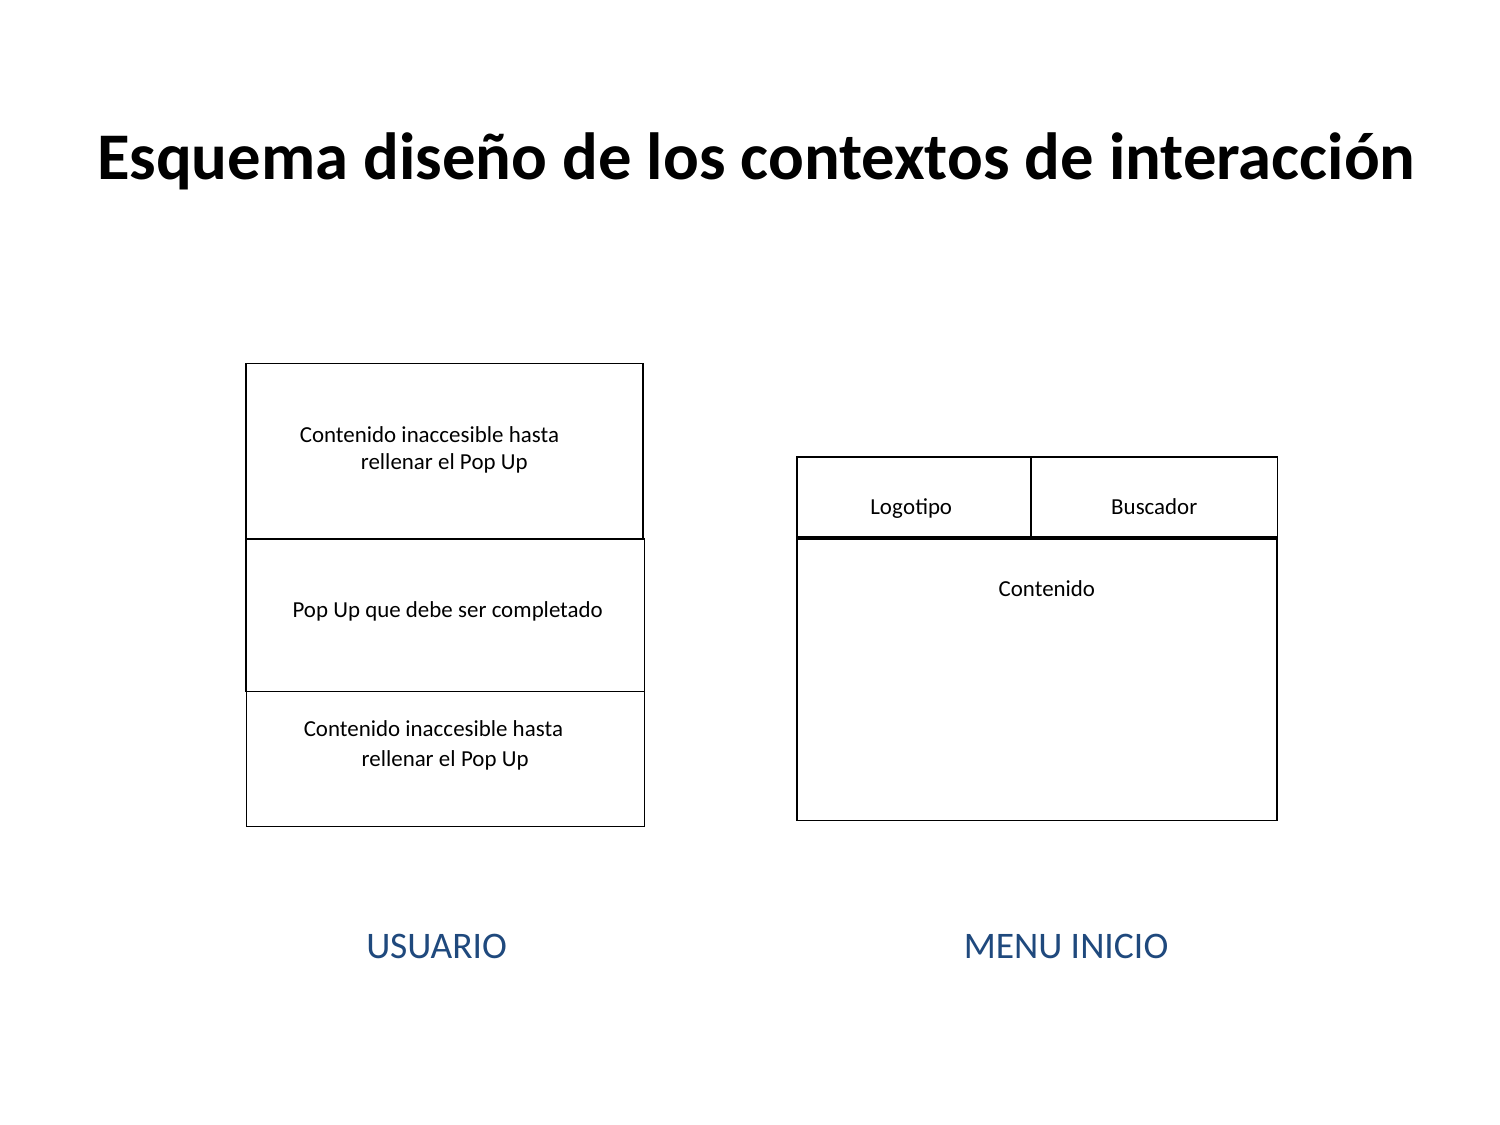

# Esquema diseño de los contextos de interacción

 Contenido inaccesible hasta    	 rellenar el Pop Up

Logotipo

Buscador

 Pop Up que debe ser completado

	       Contenido

 Contenido inaccesible hasta    	 rellenar el Pop Up

USUARIO
MENU INICIO